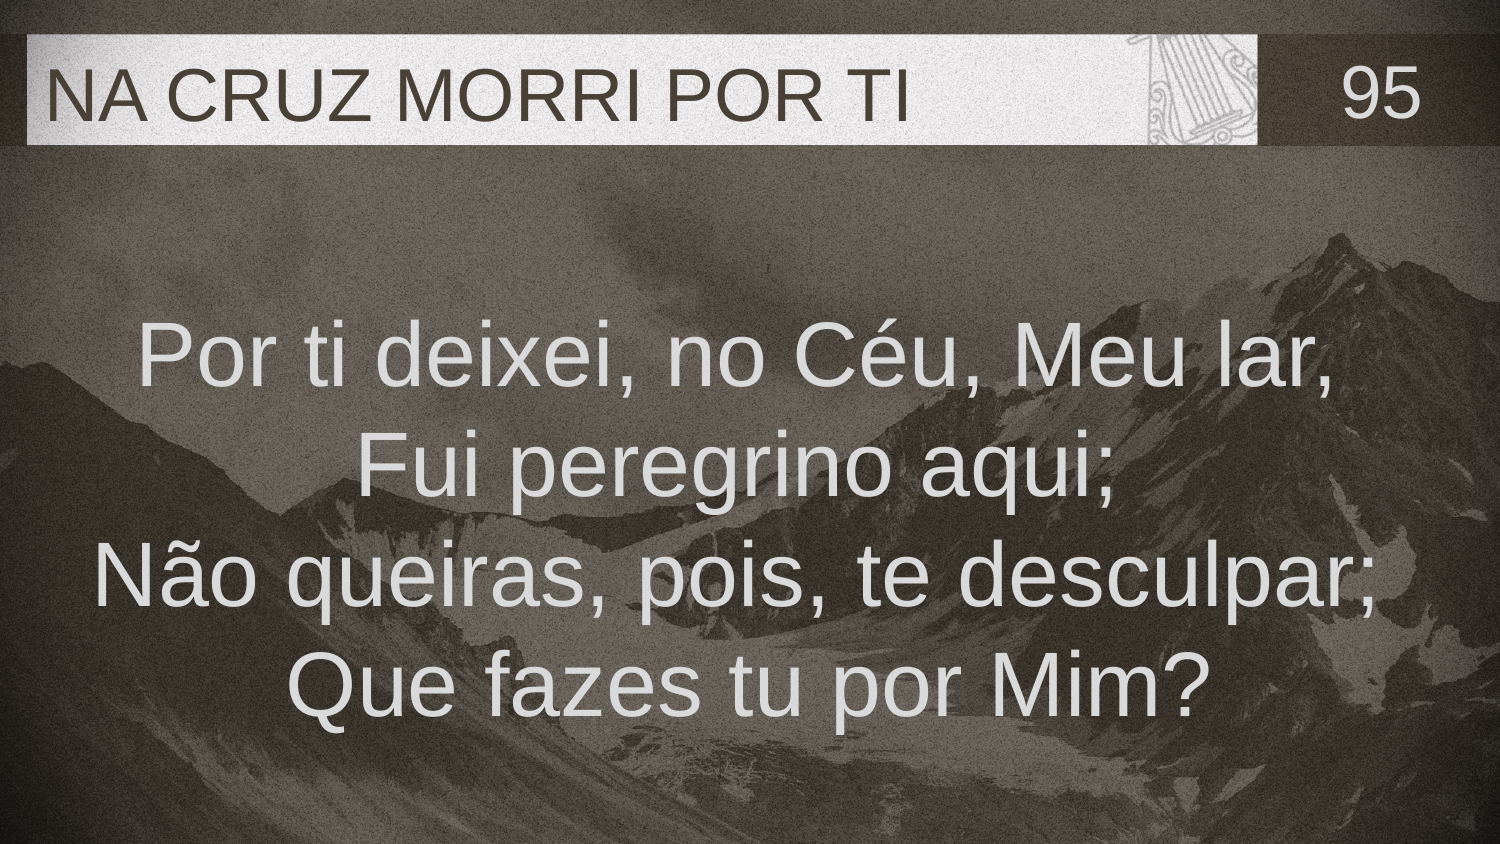

# NA CRUZ MORRI POR TI
95
Por ti deixei, no Céu, Meu lar,
Fui peregrino aqui;
Não queiras, pois, te desculpar;
Que fazes tu por Mim?